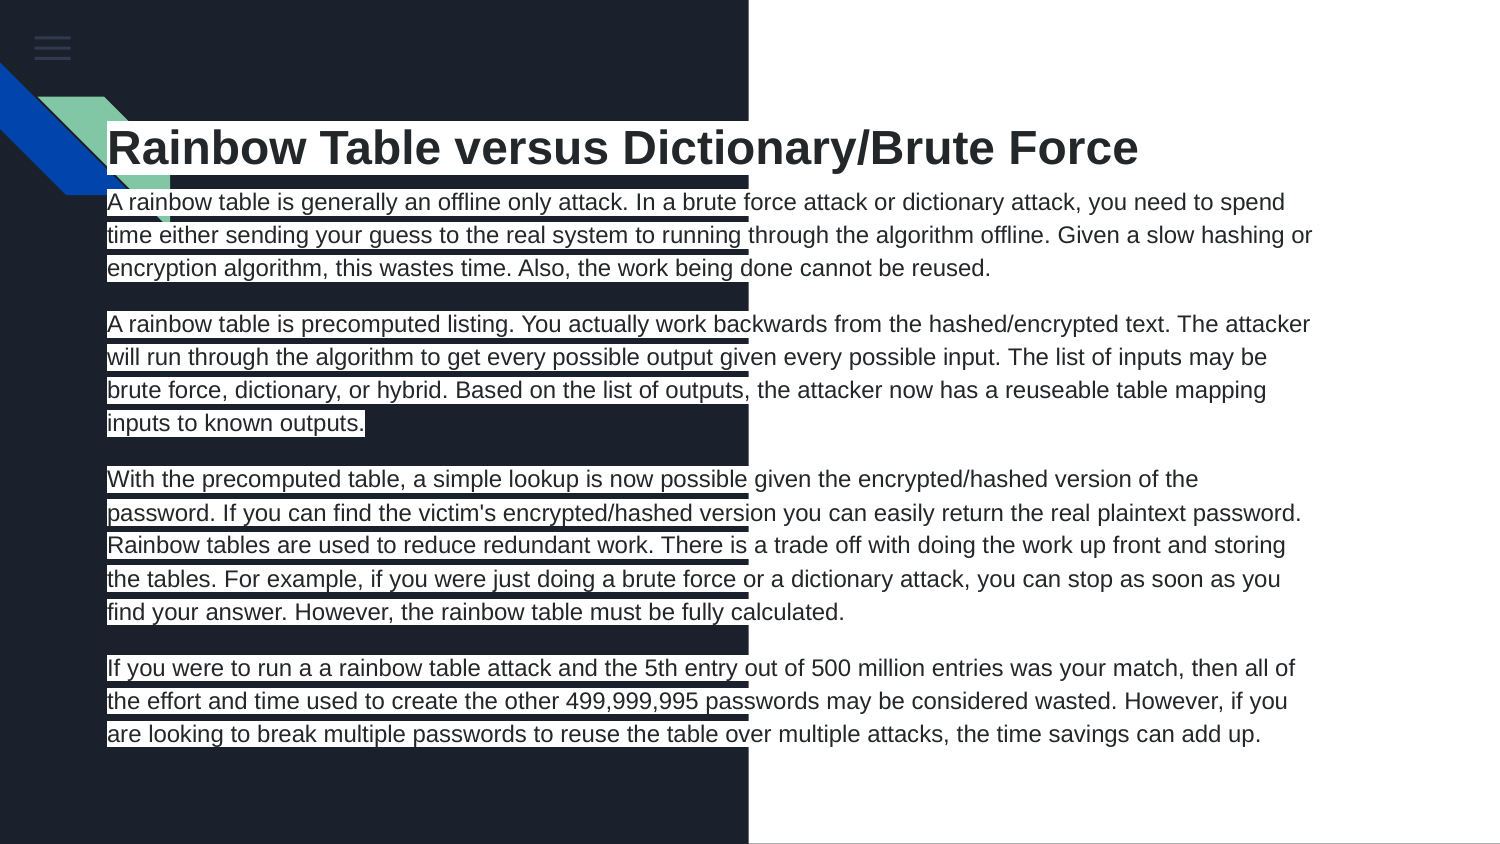

Rainbow Table versus Dictionary/Brute Force
A rainbow table is generally an offline only attack. In a brute force attack or dictionary attack, you need to spend time either sending your guess to the real system to running through the algorithm offline. Given a slow hashing or encryption algorithm, this wastes time. Also, the work being done cannot be reused.
A rainbow table is precomputed listing. You actually work backwards from the hashed/encrypted text. The attacker will run through the algorithm to get every possible output given every possible input. The list of inputs may be brute force, dictionary, or hybrid. Based on the list of outputs, the attacker now has a reuseable table mapping inputs to known outputs.
With the precomputed table, a simple lookup is now possible given the encrypted/hashed version of the password. If you can find the victim's encrypted/hashed version you can easily return the real plaintext password. Rainbow tables are used to reduce redundant work. There is a trade off with doing the work up front and storing the tables. For example, if you were just doing a brute force or a dictionary attack, you can stop as soon as you find your answer. However, the rainbow table must be fully calculated.
If you were to run a a rainbow table attack and the 5th entry out of 500 million entries was your match, then all of the effort and time used to create the other 499,999,995 passwords may be considered wasted. However, if you are looking to break multiple passwords to reuse the table over multiple attacks, the time savings can add up.